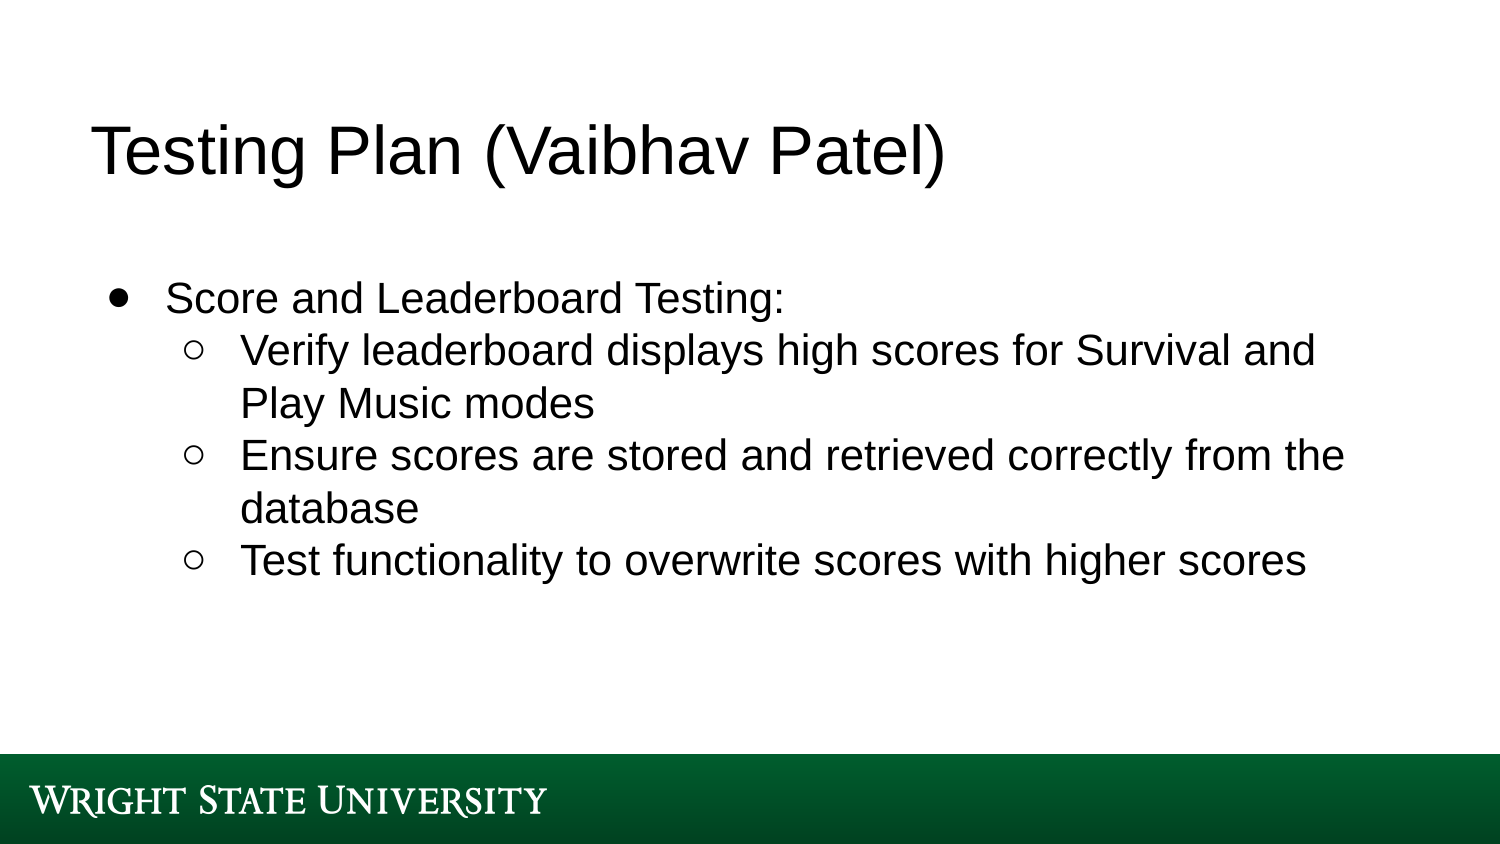

# Testing Plan (Vaibhav Patel)
Score and Leaderboard Testing:
Verify leaderboard displays high scores for Survival and Play Music modes
Ensure scores are stored and retrieved correctly from the database
Test functionality to overwrite scores with higher scores